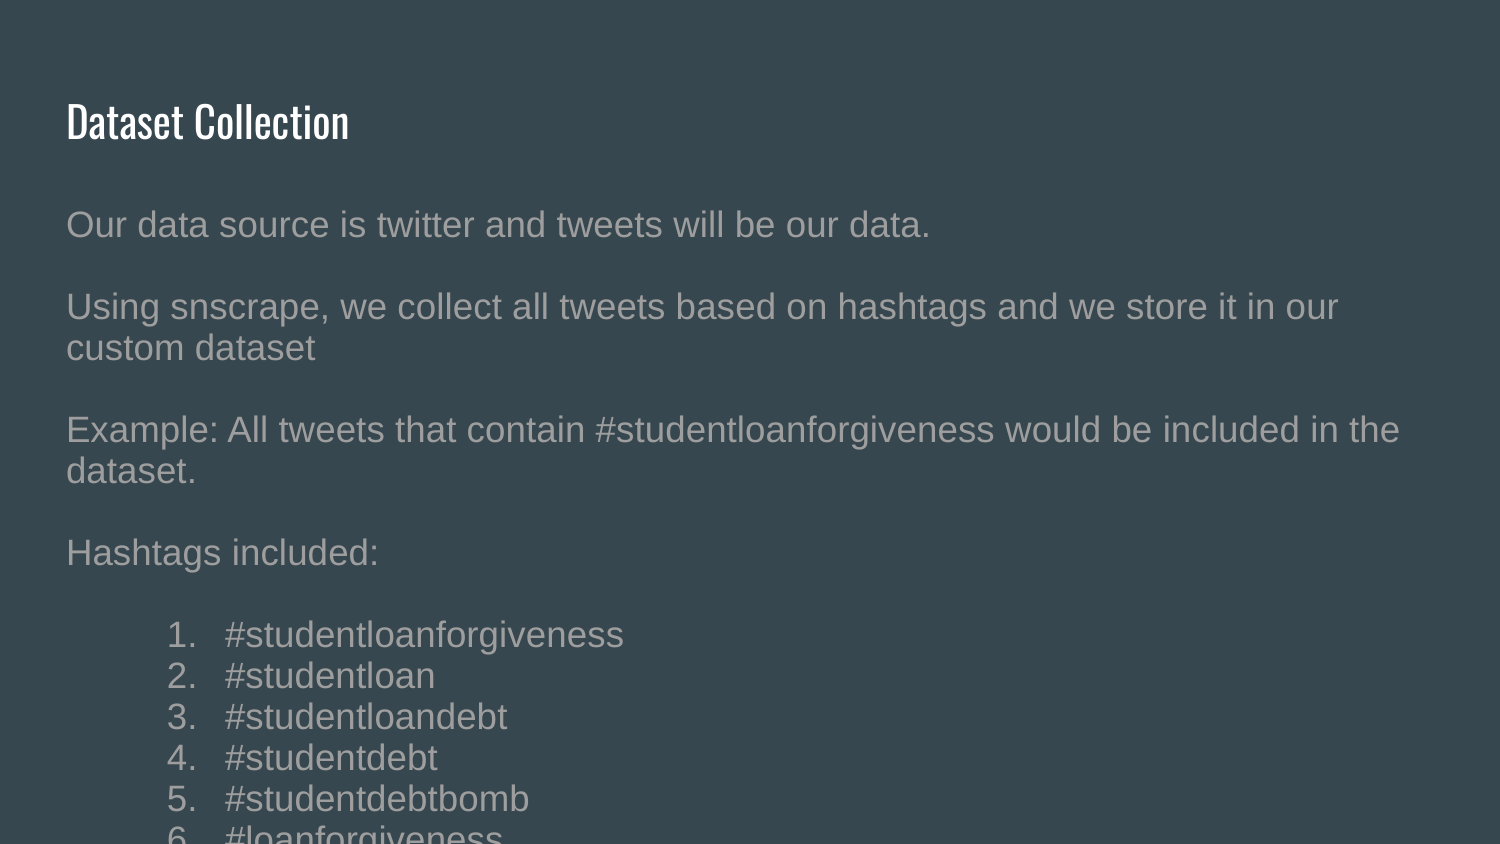

# Dataset Collection
Our data source is twitter and tweets will be our data.

Using snscrape, we collect all tweets based on hashtags and we store it in our custom dataset

Example: All tweets that contain #studentloanforgiveness would be included in the dataset.

Hashtags included:

#studentloanforgiveness
#studentloan
#studentloandebt
#studentdebt
#studentdebtbomb
#loanforgiveness